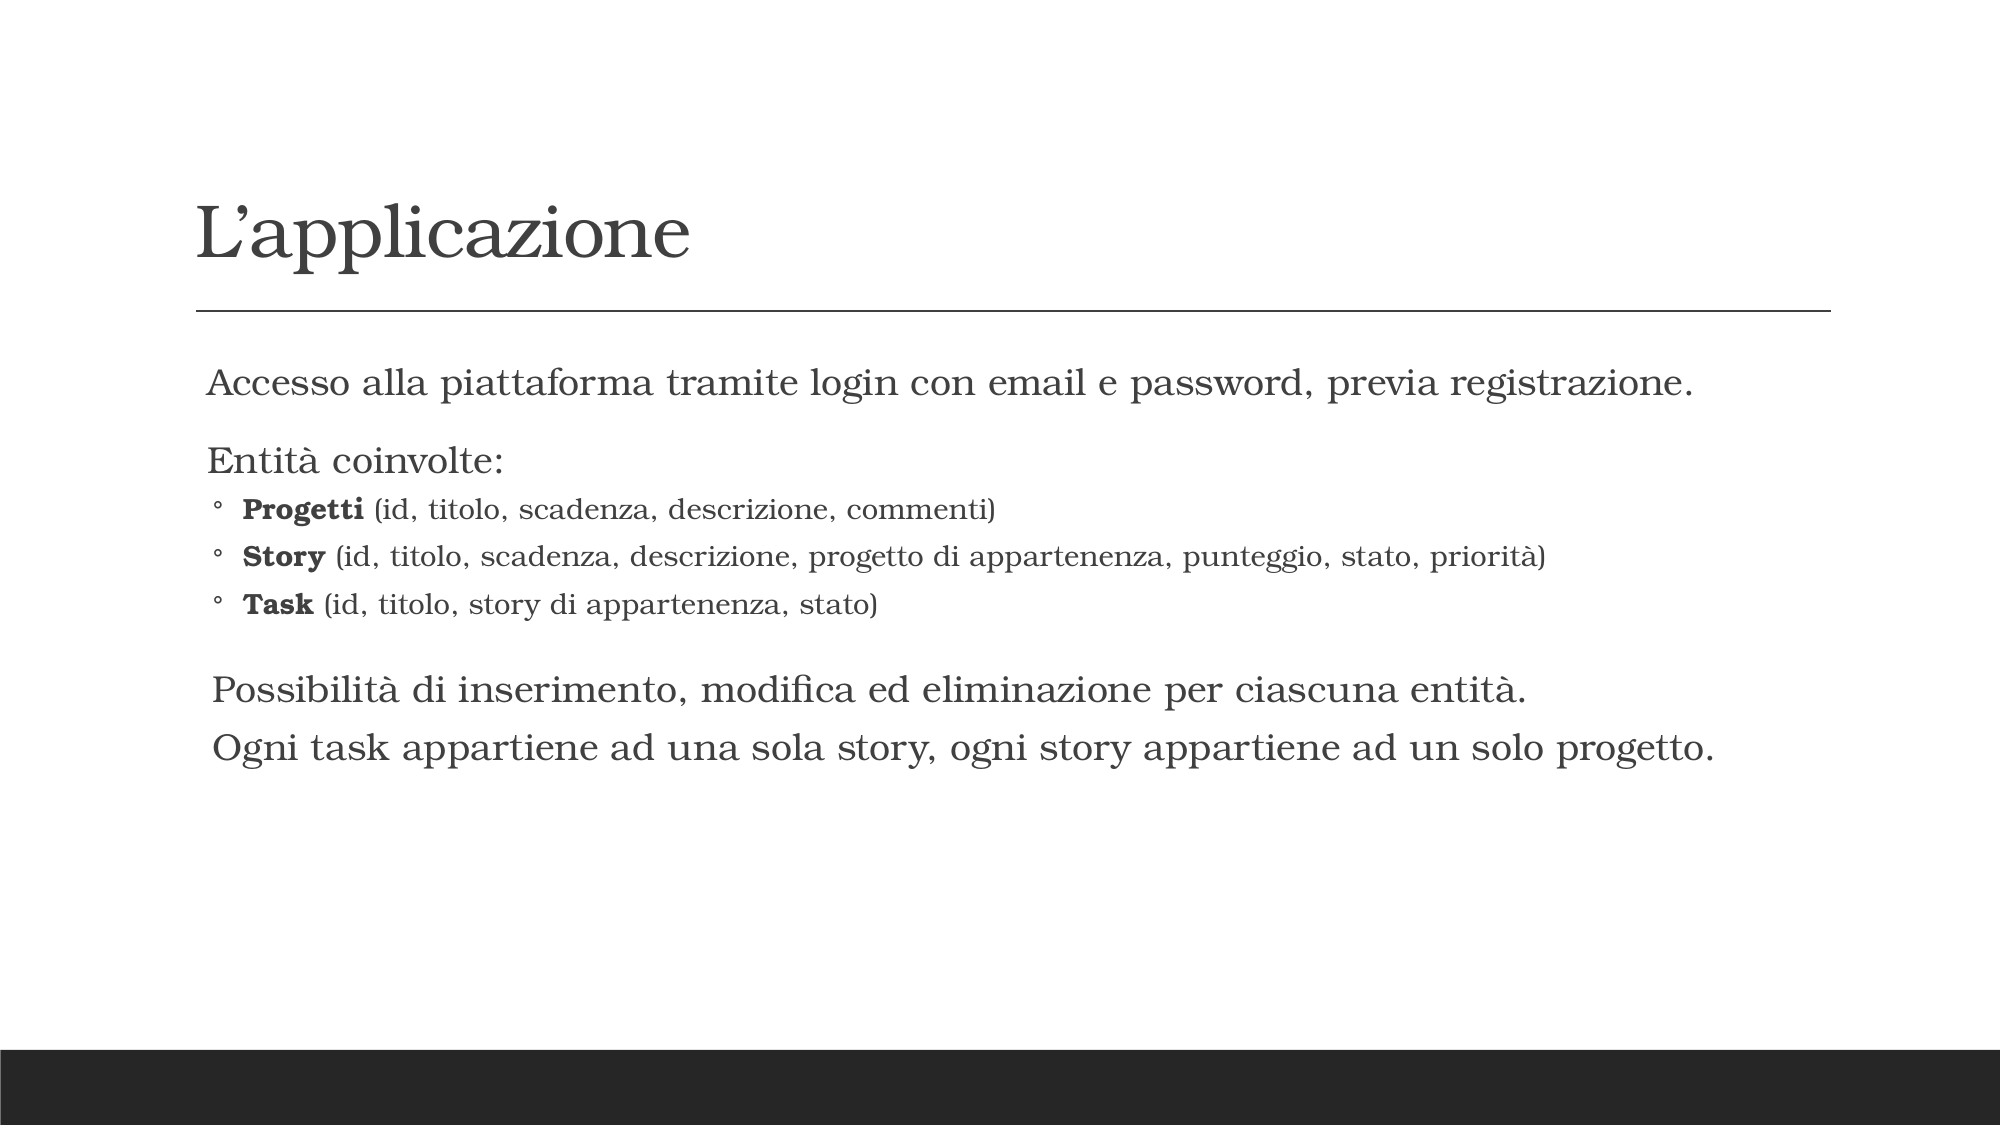

# L’applicazione
 Accesso alla piattaforma tramite login con email e password, previa registrazione.
 Entità coinvolte:
Progetti (id, titolo, scadenza, descrizione, commenti)
Story (id, titolo, scadenza, descrizione, progetto di appartenenza, punteggio, stato, priorità)
Task (id, titolo, story di appartenenza, stato)

Possibilità di inserimento, modifica ed eliminazione per ciascuna entità.
Ogni task appartiene ad una sola story, ogni story appartiene ad un solo progetto.